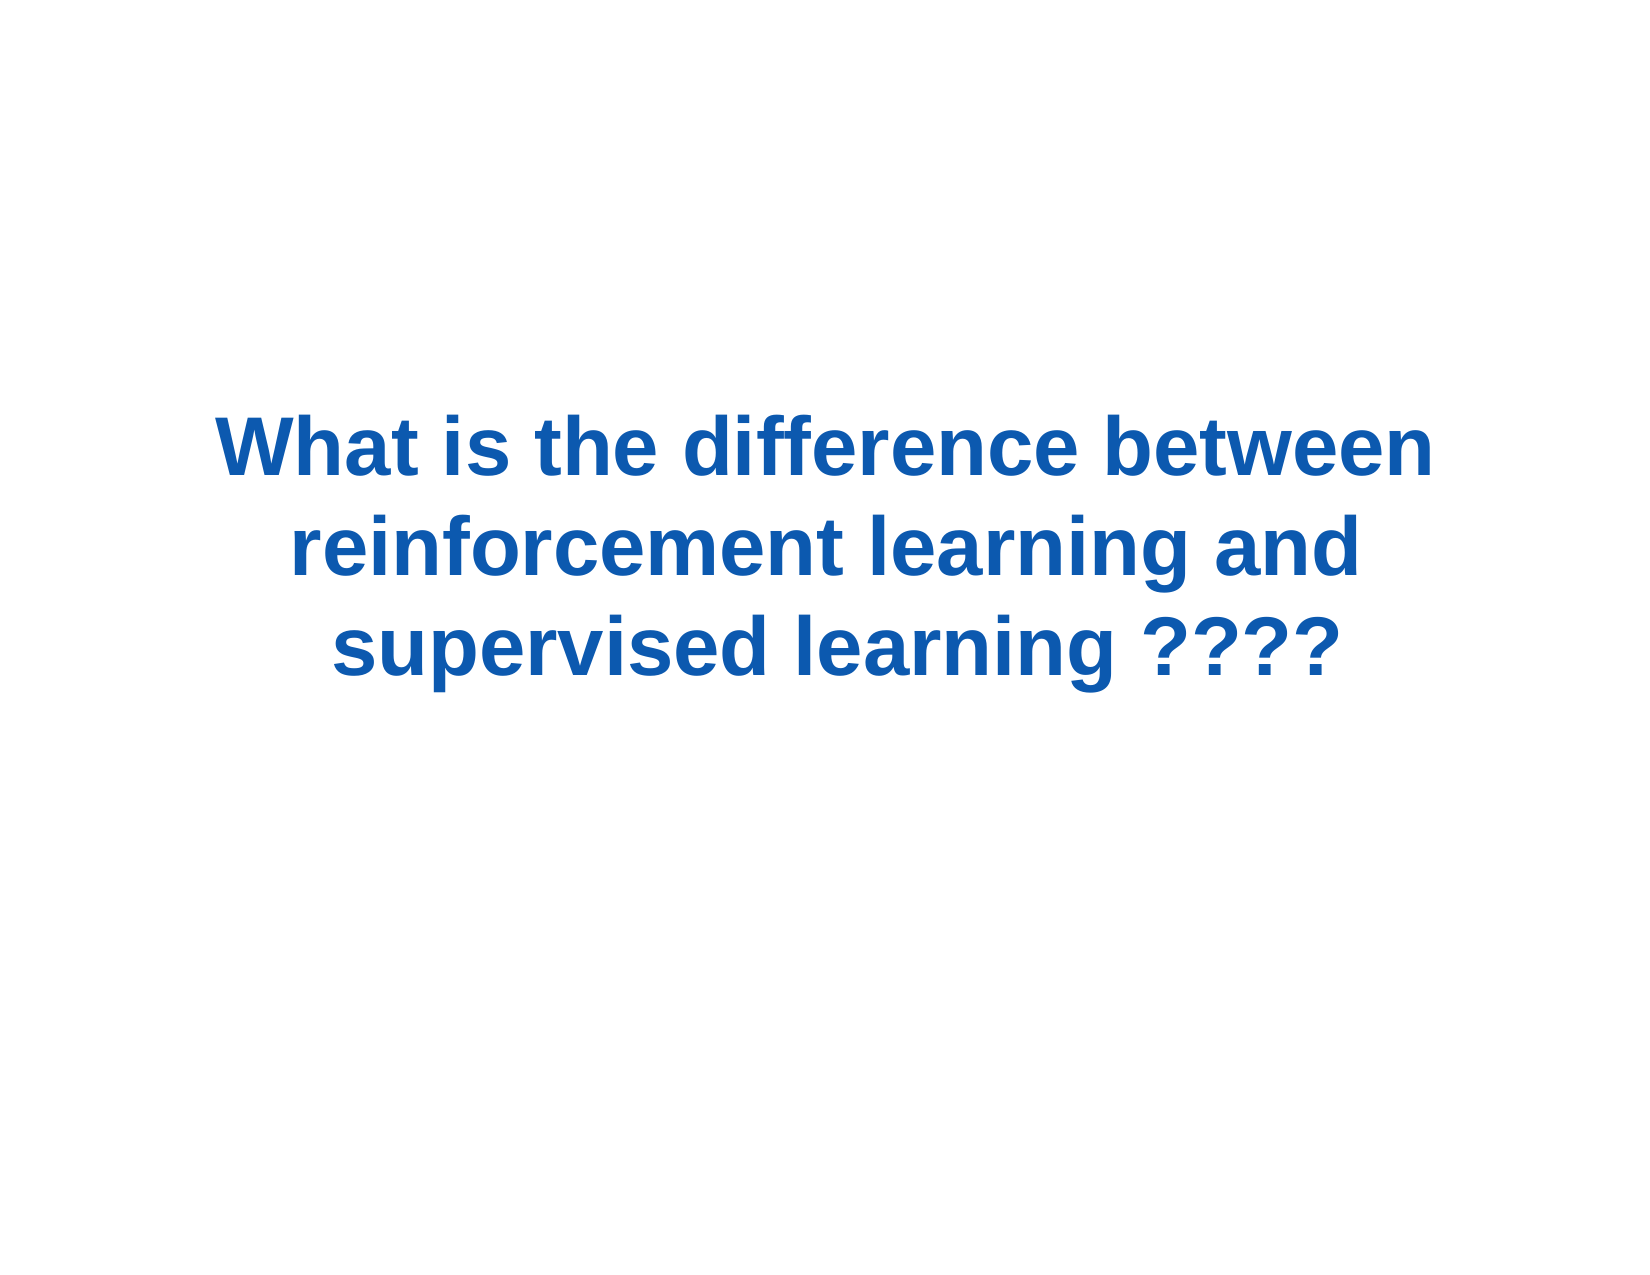

# What is the difference between  reinforcement learning and  supervised learning ????